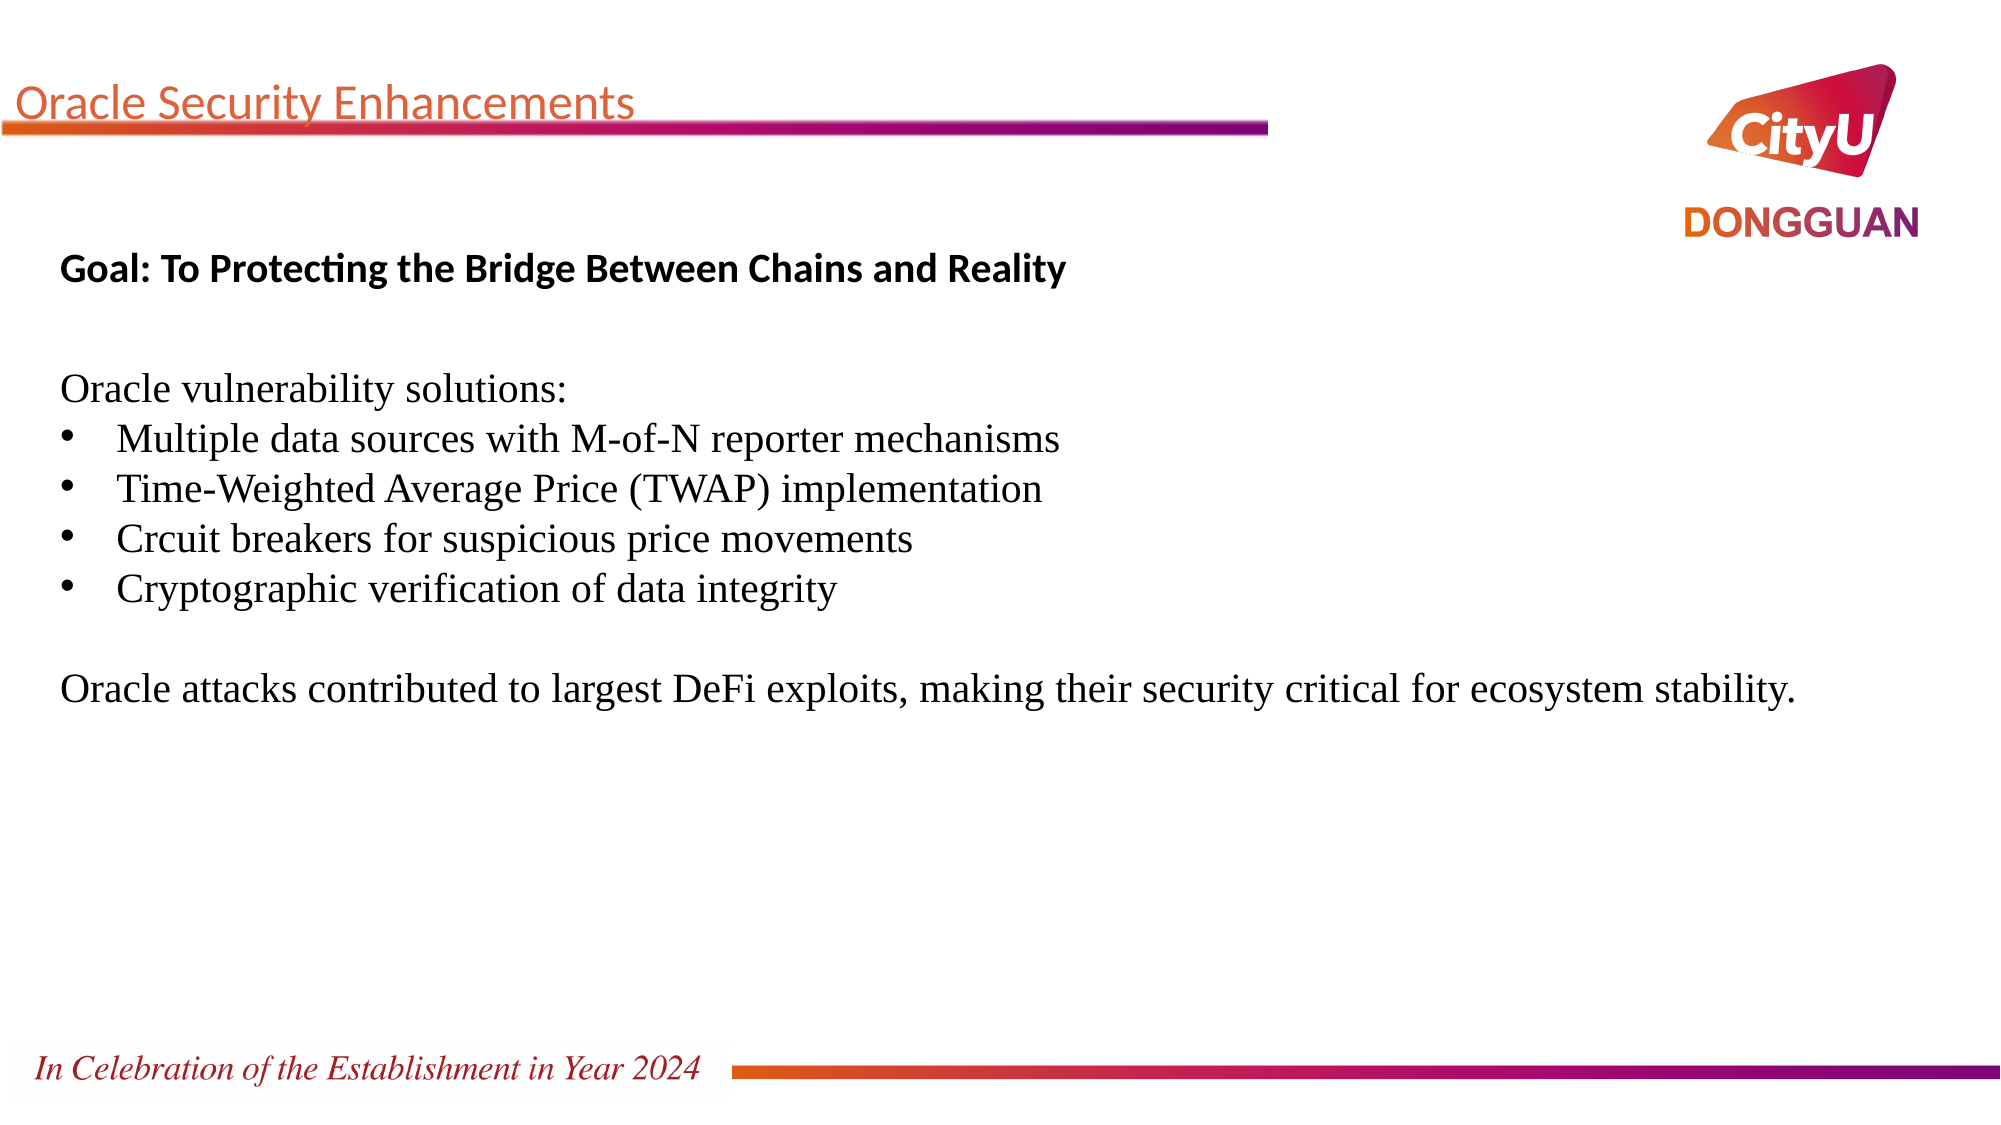

# Oracle Security Enhancements
Goal: To Protecting the Bridge Between Chains and Reality

Oracle vulnerability solutions:
Multiple data sources with M-of-N reporter mechanisms
Time-Weighted Average Price (TWAP) implementation
Crcuit breakers for suspicious price movements
Cryptographic verification of data integrity

Oracle attacks contributed to largest DeFi exploits, making their security critical for ecosystem stability.